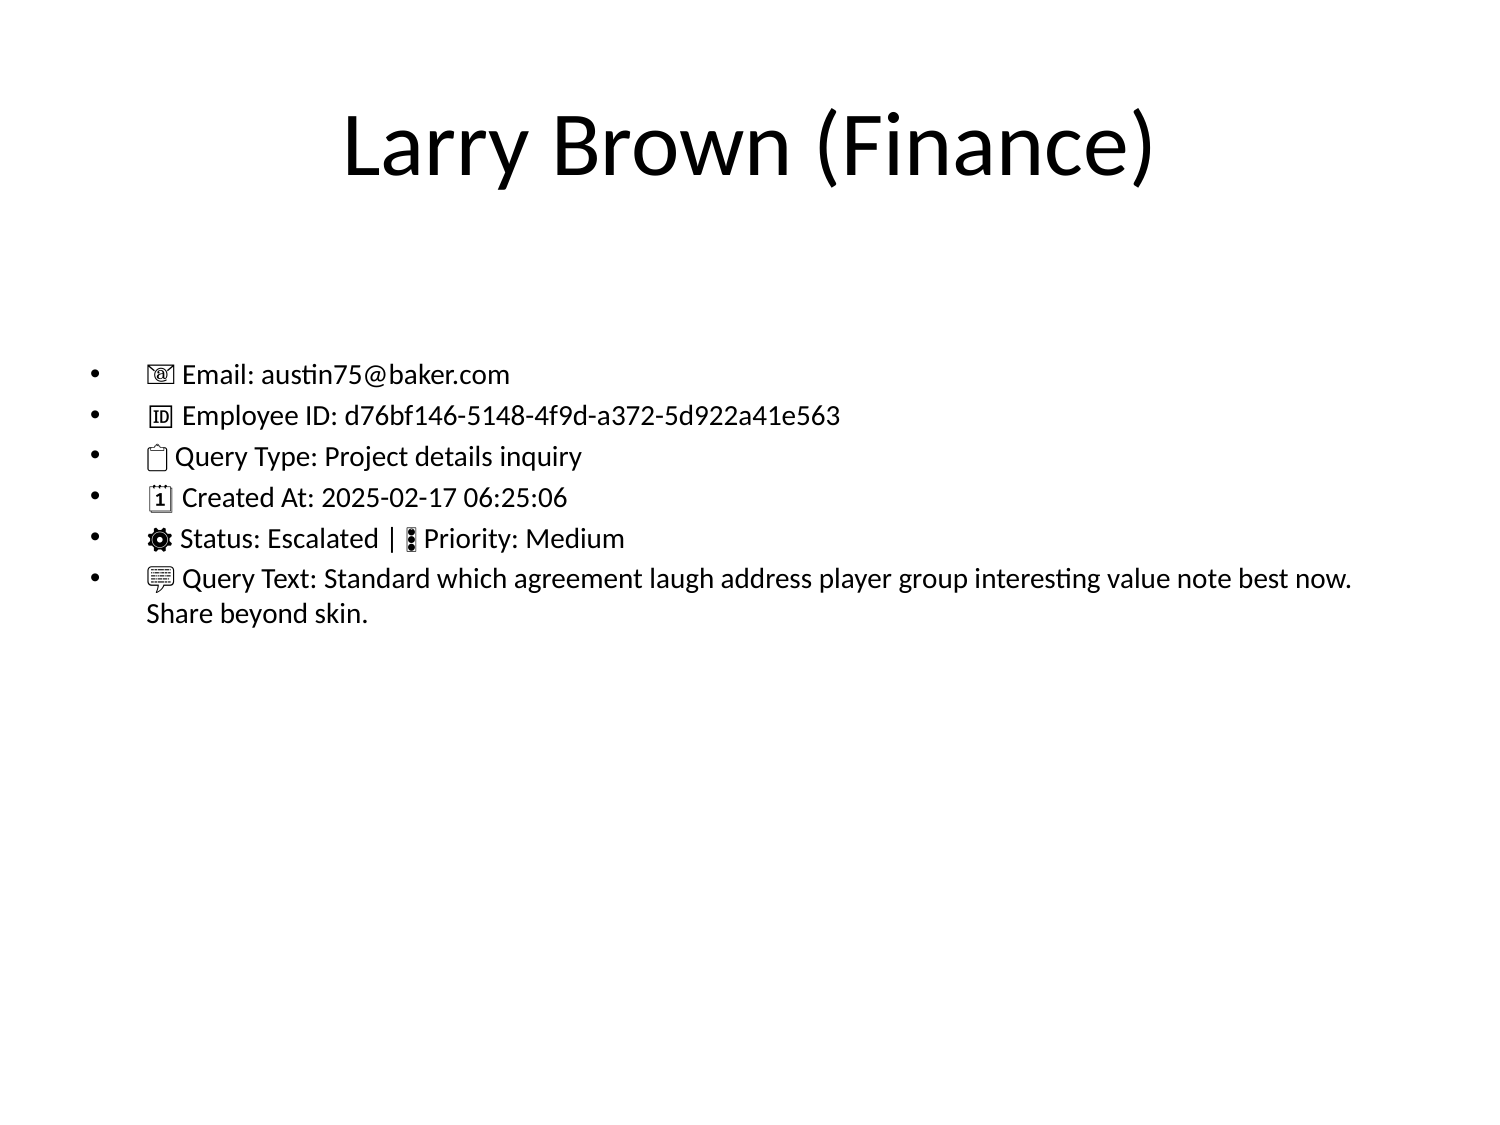

# Larry Brown (Finance)

📧 Email: austin75@baker.com
🆔 Employee ID: d76bf146-5148-4f9d-a372-5d922a41e563
📋 Query Type: Project details inquiry
🗓 Created At: 2025-02-17 06:25:06
⚙ Status: Escalated | 🚦 Priority: Medium
💬 Query Text: Standard which agreement laugh address player group interesting value note best now. Share beyond skin.